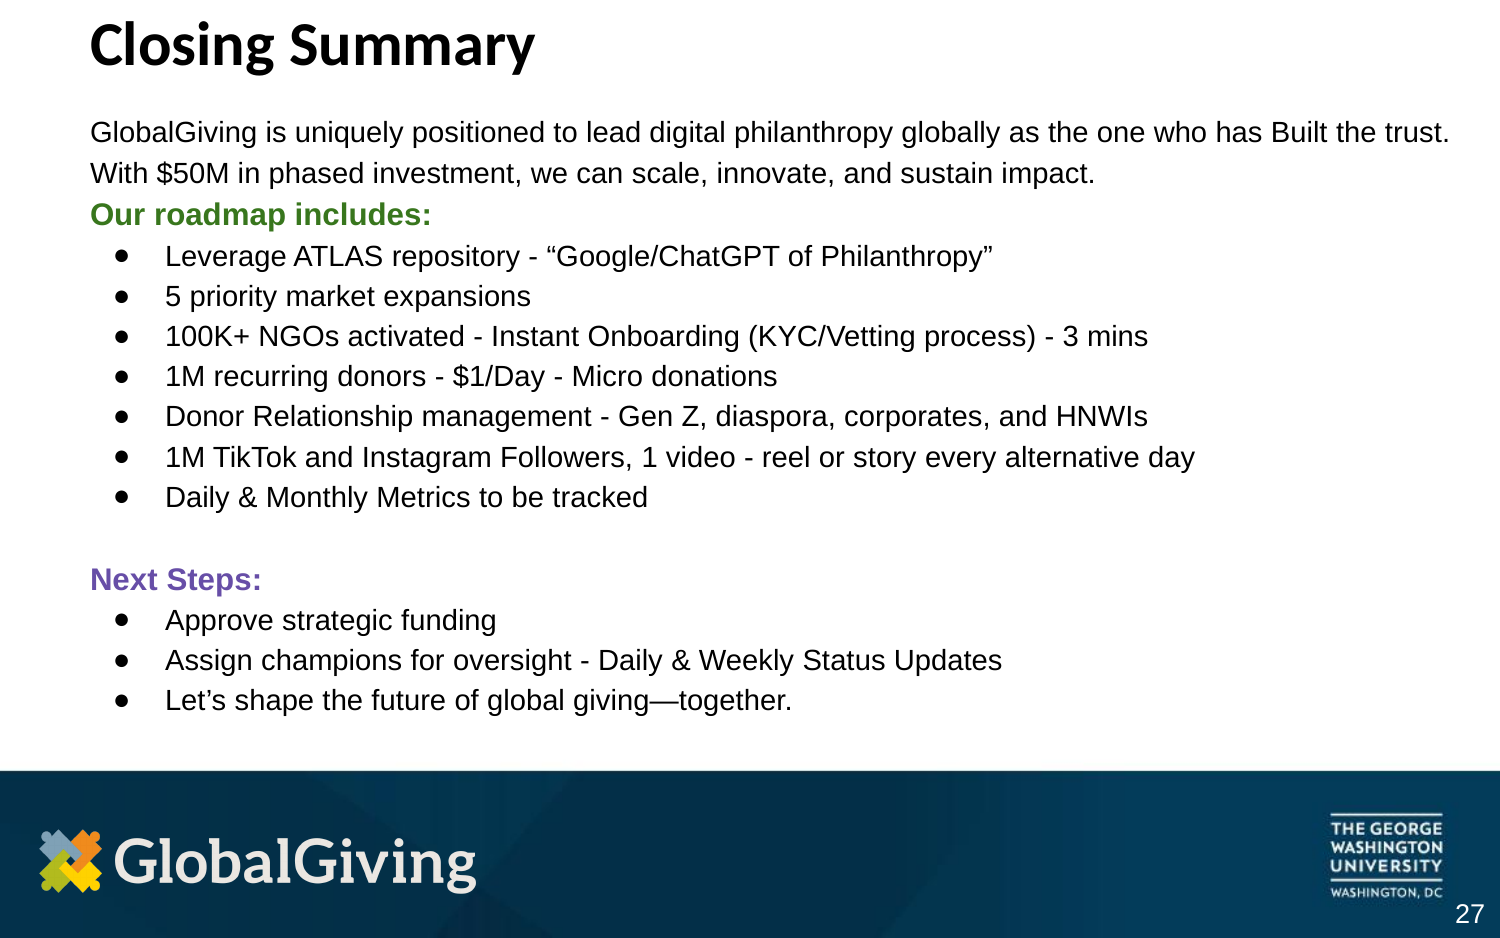

# Closing Summary
GlobalGiving is uniquely positioned to lead digital philanthropy globally as the one who has Built the trust.
With $50M in phased investment, we can scale, innovate, and sustain impact.
Our roadmap includes:
Leverage ATLAS repository - “Google/ChatGPT of Philanthropy”
5 priority market expansions
100K+ NGOs activated - Instant Onboarding (KYC/Vetting process) - 3 mins
1M recurring donors - $1/Day - Micro donations
Donor Relationship management - Gen Z, diaspora, corporates, and HNWIs
1M TikTok and Instagram Followers, 1 video - reel or story every alternative day
Daily & Monthly Metrics to be tracked

Next Steps:
Approve strategic funding
Assign champions for oversight - Daily & Weekly Status Updates
Let’s shape the future of global giving—together.
27